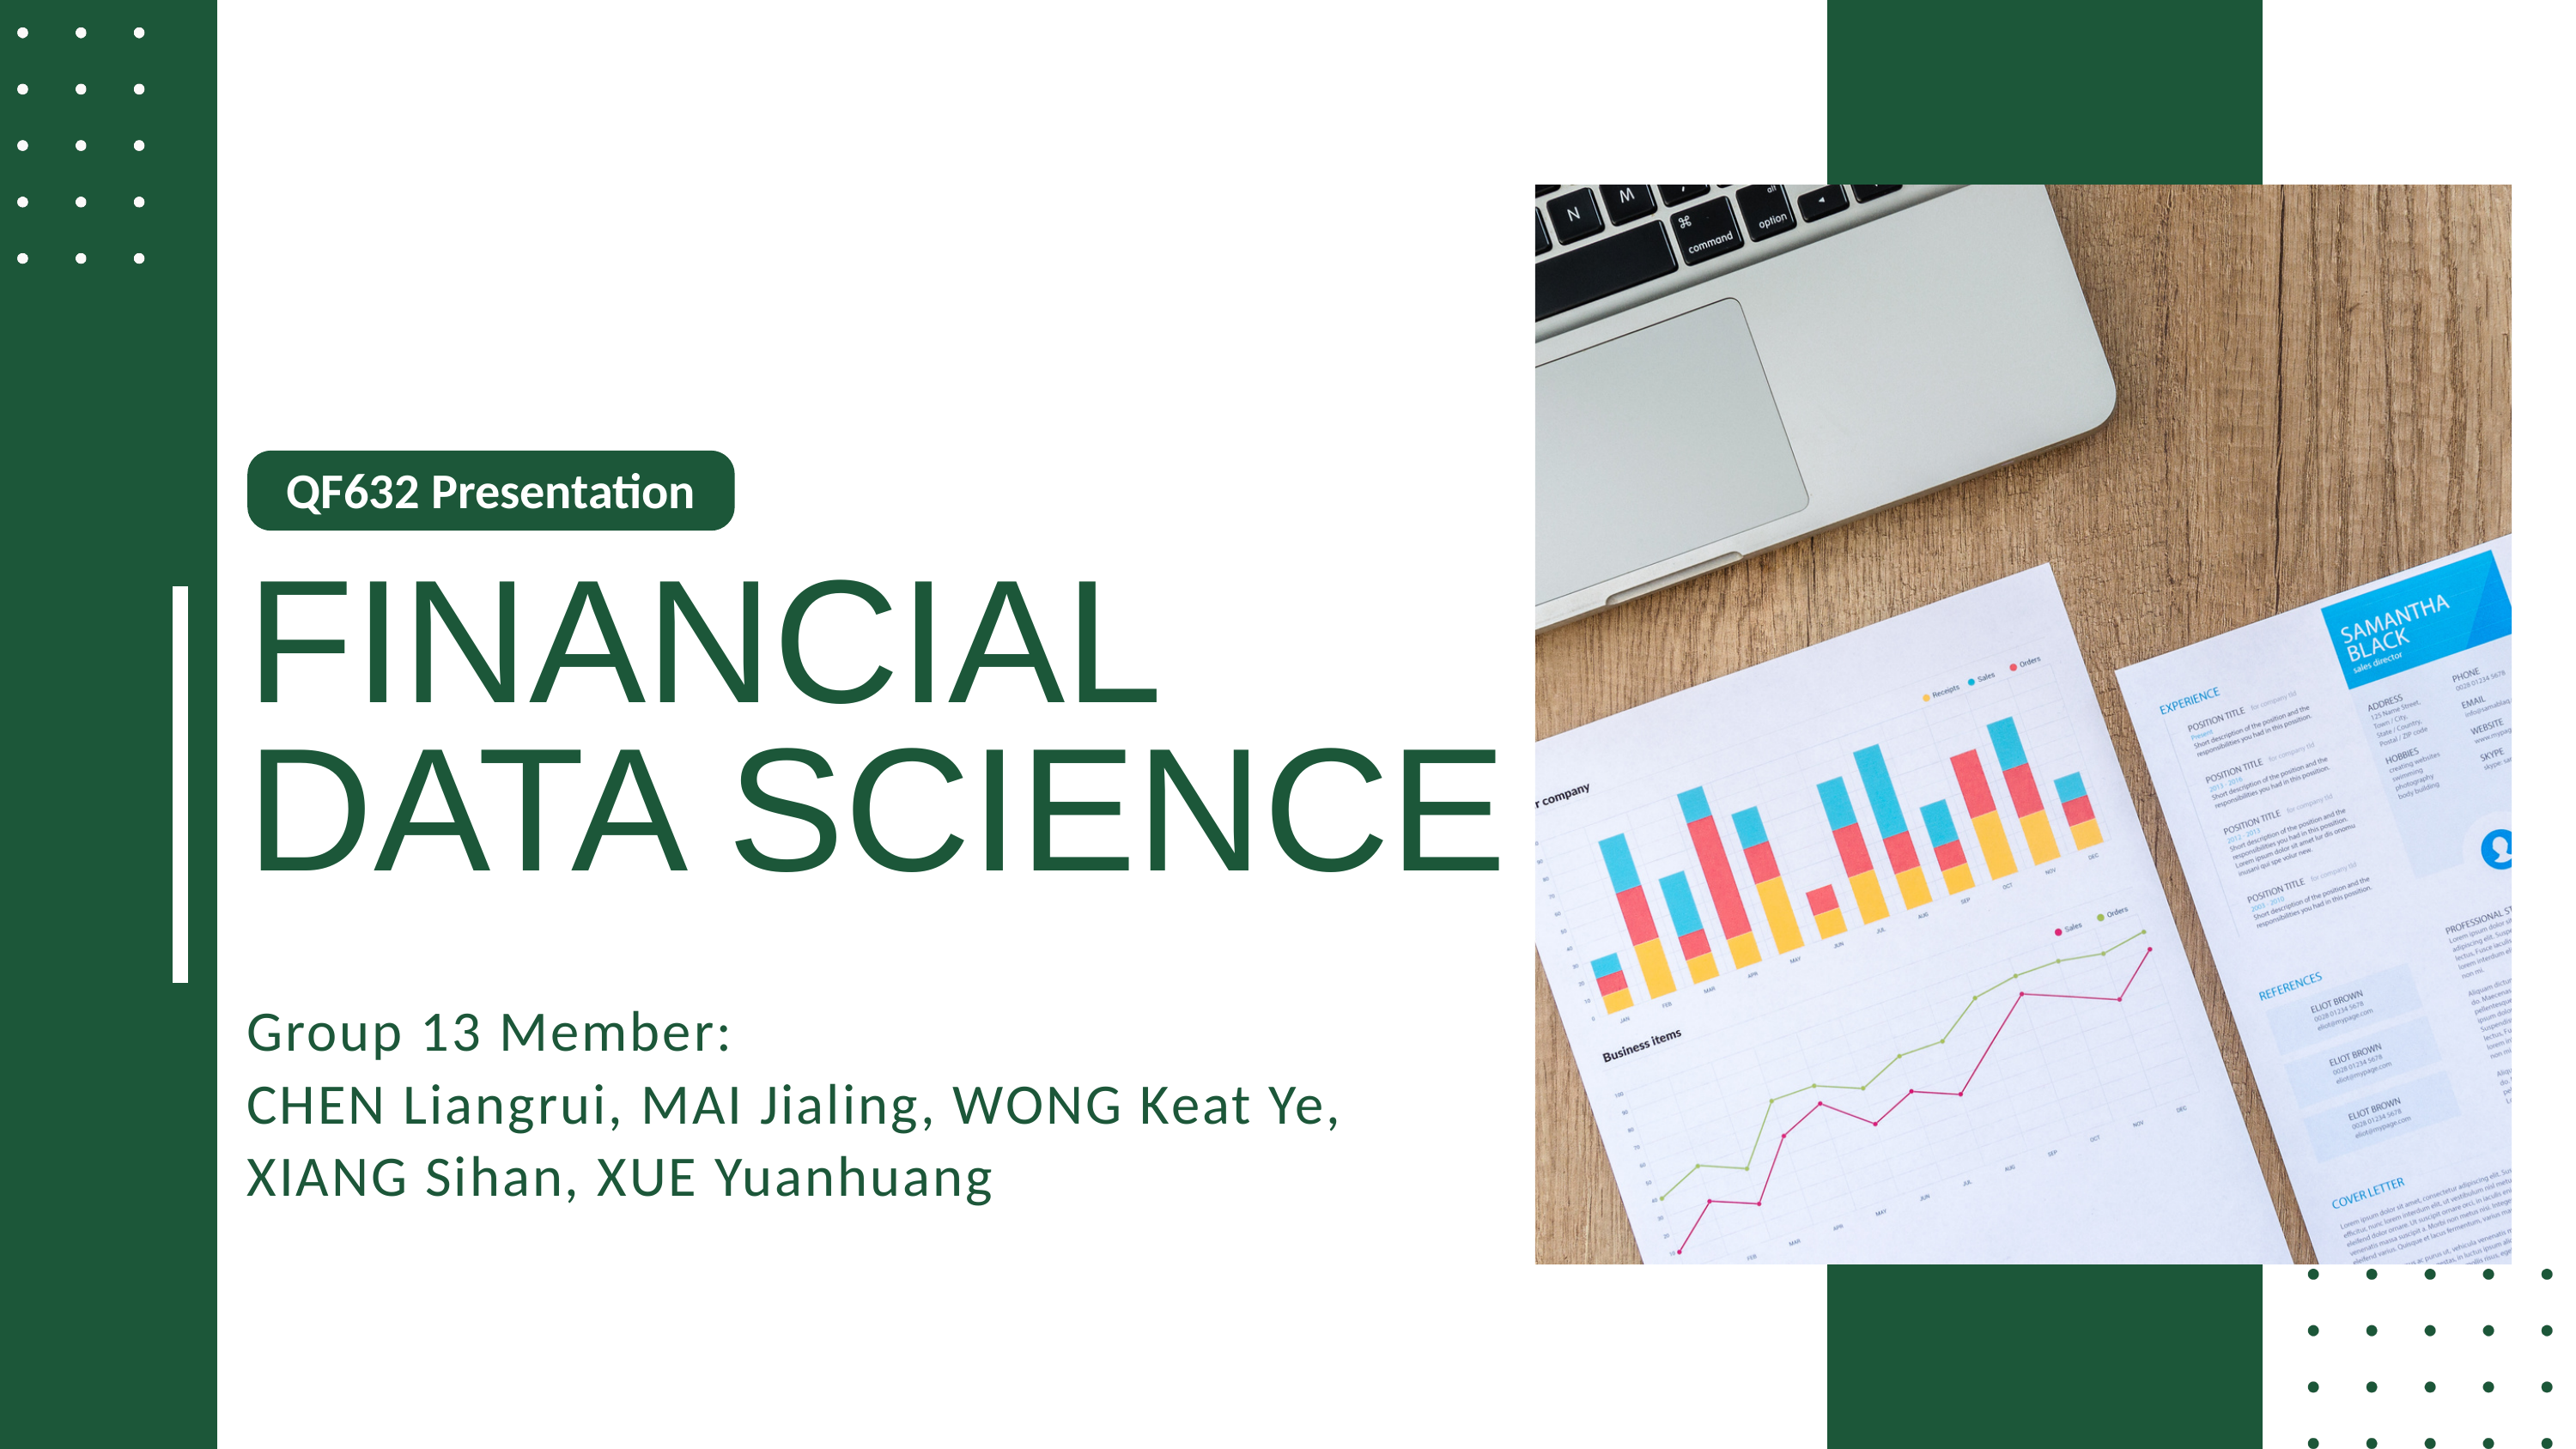

QF632 Presentation

FINANCIAL
DATA SCIENCE

Group 13 Member:
CHEN Liangrui, MAI Jialing, WONG Keat Ye,
XIANG Sihan, XUE Yuanhuang